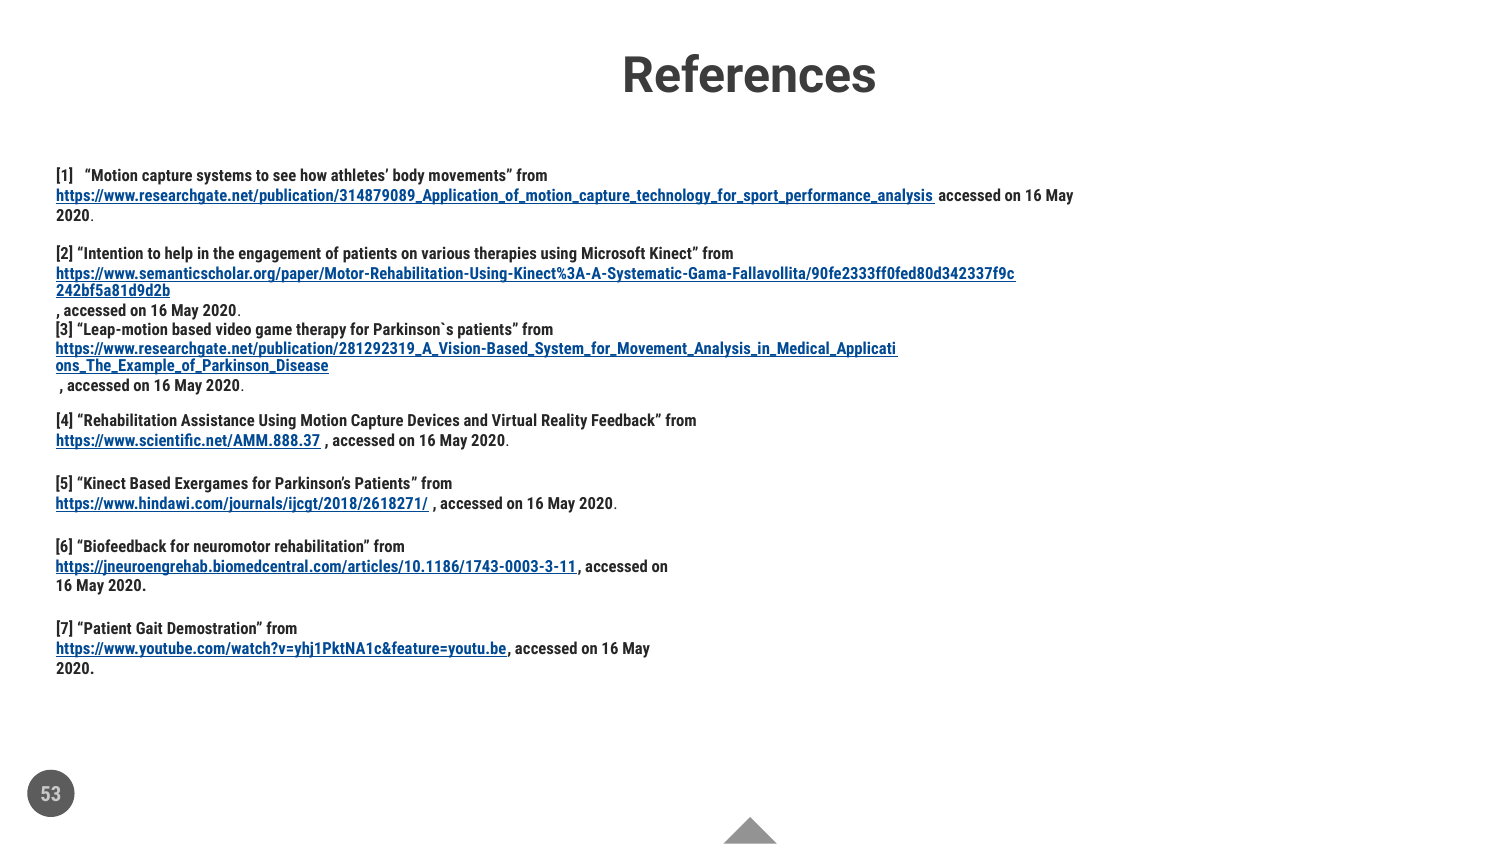

# References
[1]   “Motion capture systems to see how athletes’ body movements” from   https://www.researchgate.net/publication/314879089_Application_of_motion_capture_technology_for_sport_performance_analysis accessed on 16 May 2020.

[2] “Intention to help in the engagement of patients on various therapies using Microsoft Kinect” from https://www.semanticscholar.org/paper/Motor-Rehabilitation-Using-Kinect%3A-A-Systematic-Gama-Fallavollita/90fe2333ff0fed80d342337f9c242bf5a81d9d2b, accessed on 16 May 2020.
[3] “Leap-motion based video game therapy for Parkinson`s patients” from https://www.researchgate.net/publication/281292319_A_Vision-Based_System_for_Movement_Analysis_in_Medical_Applications_The_Example_of_Parkinson_Disease , accessed on 16 May 2020.
[4] “Rehabilitation Assistance Using Motion Capture Devices and Virtual Reality Feedback” from https://www.scientific.net/AMM.888.37 , accessed on 16 May 2020.
[5] “Kinect Based Exergames for Parkinson’s Patients” from https://www.hindawi.com/journals/ijcgt/2018/2618271/ , accessed on 16 May 2020.
[6] “Biofeedback for neuromotor rehabilitation” from https://jneuroengrehab.biomedcentral.com/articles/10.1186/1743-0003-3-11, accessed on 16 May 2020.
[7] “Patient Gait Demostration” from https://www.youtube.com/watch?v=yhj1PktNA1c&feature=youtu.be, accessed on 16 May 2020.
53